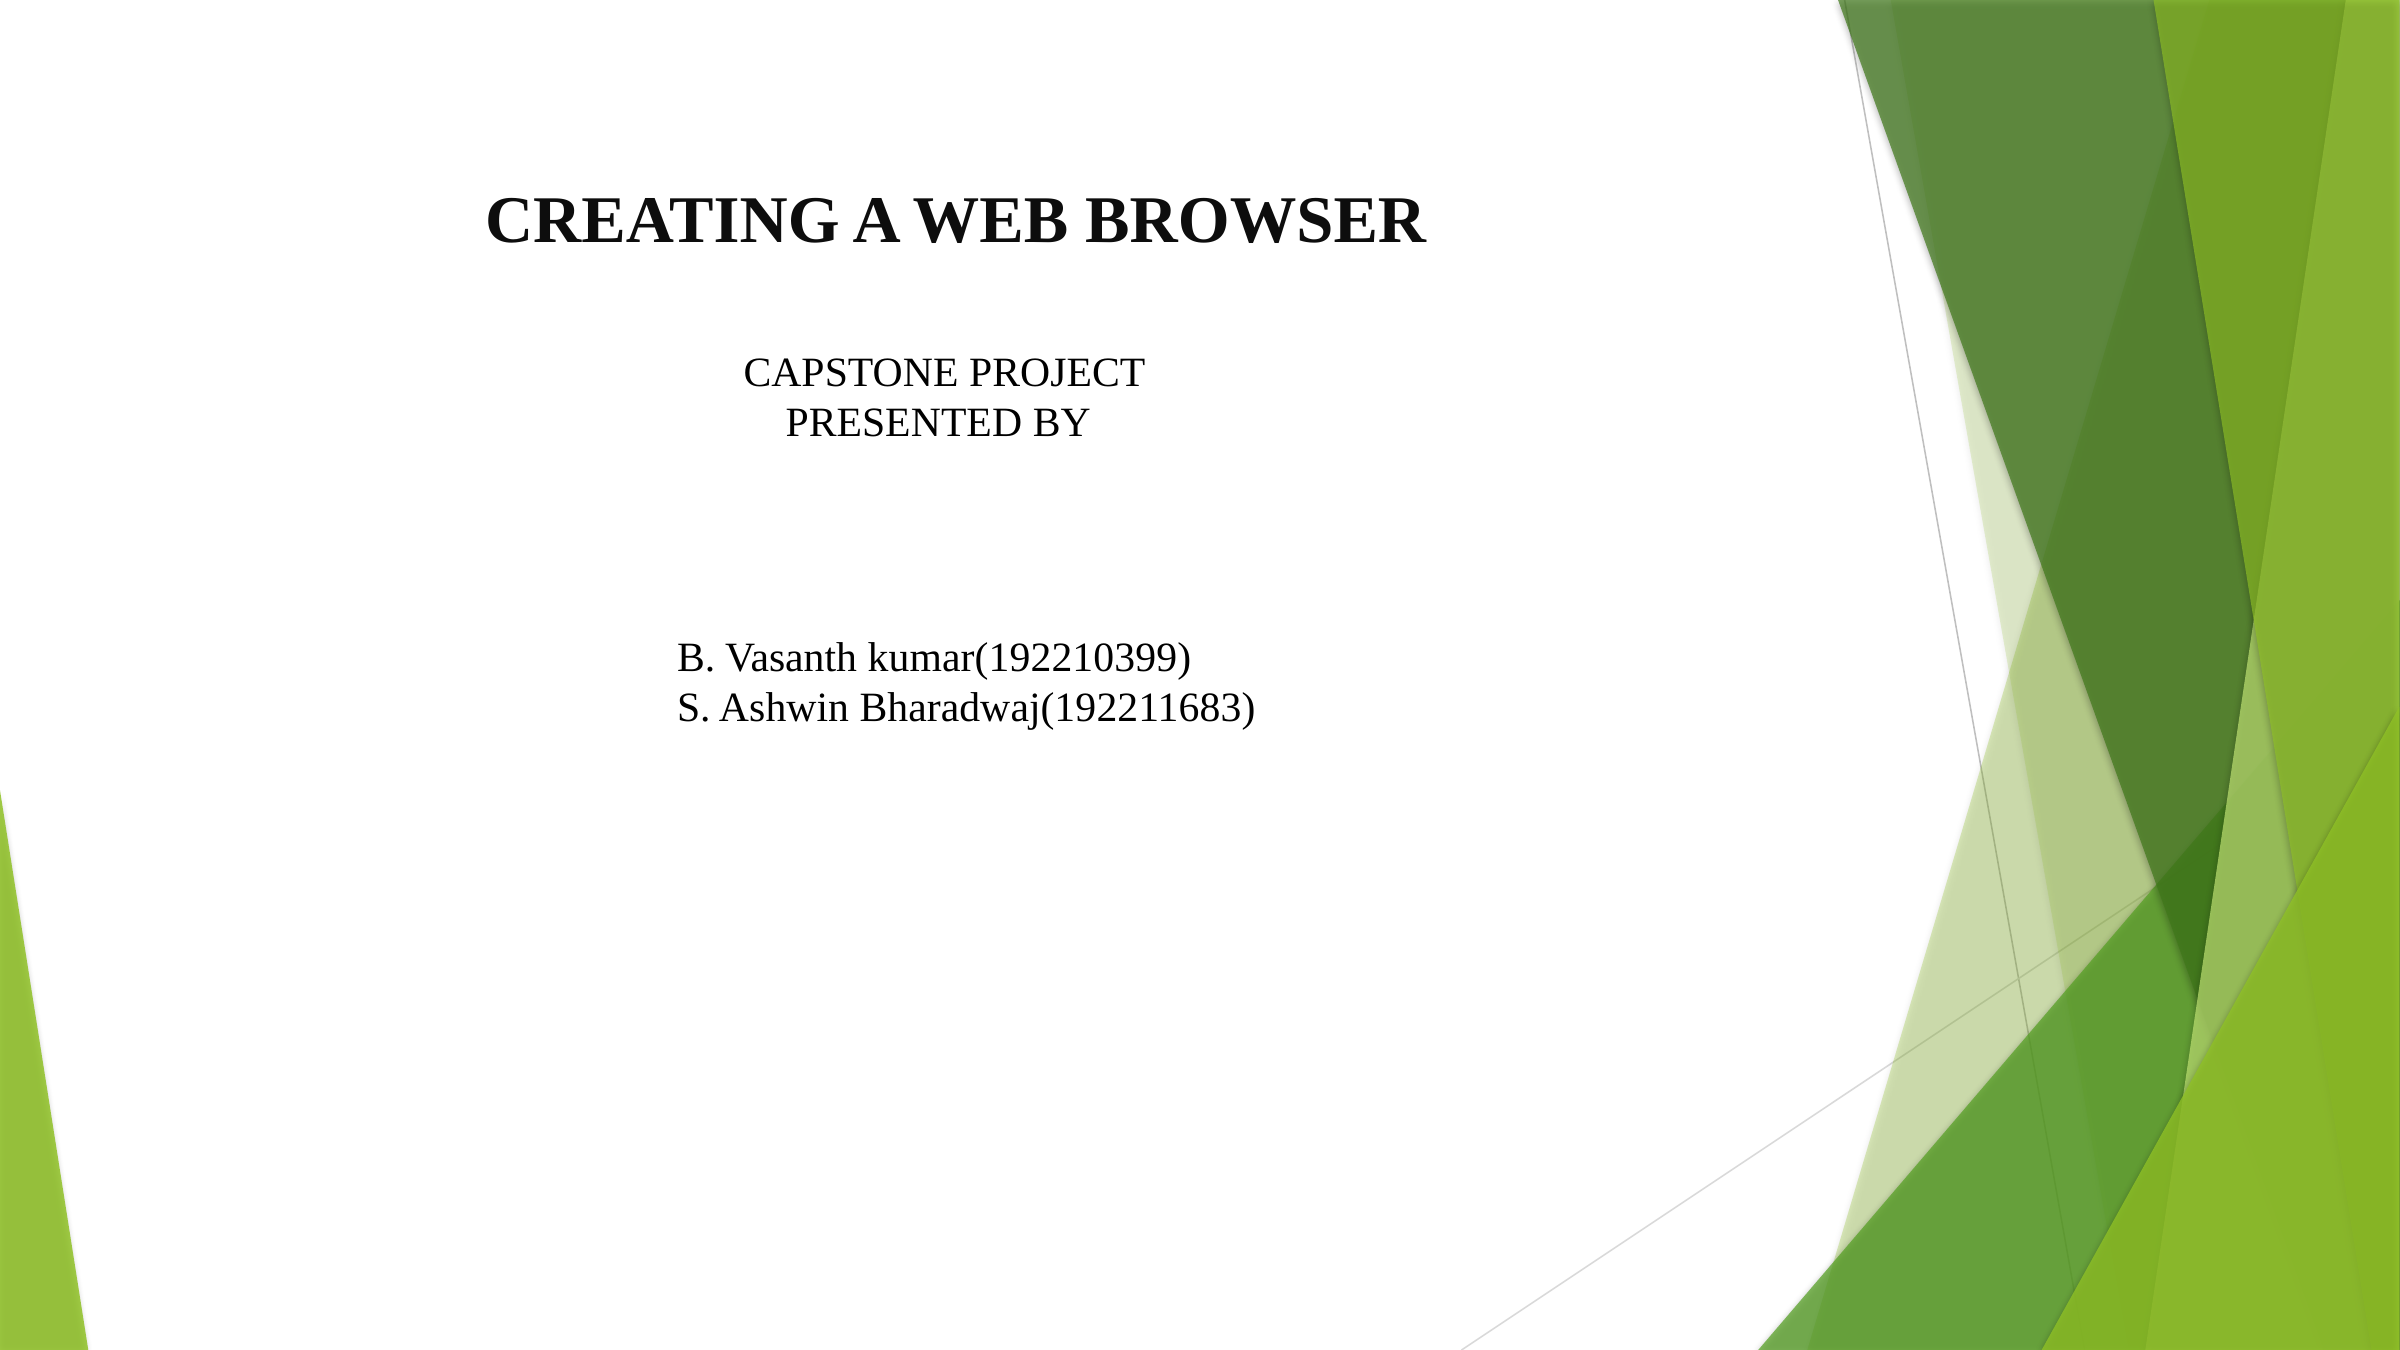

CREATING A WEB BROWSER
CAPSTONE PROJECT
    PRESENTED BY
B. Vasanth kumar(192210399)
S. Ashwin Bharadwaj(192211683)